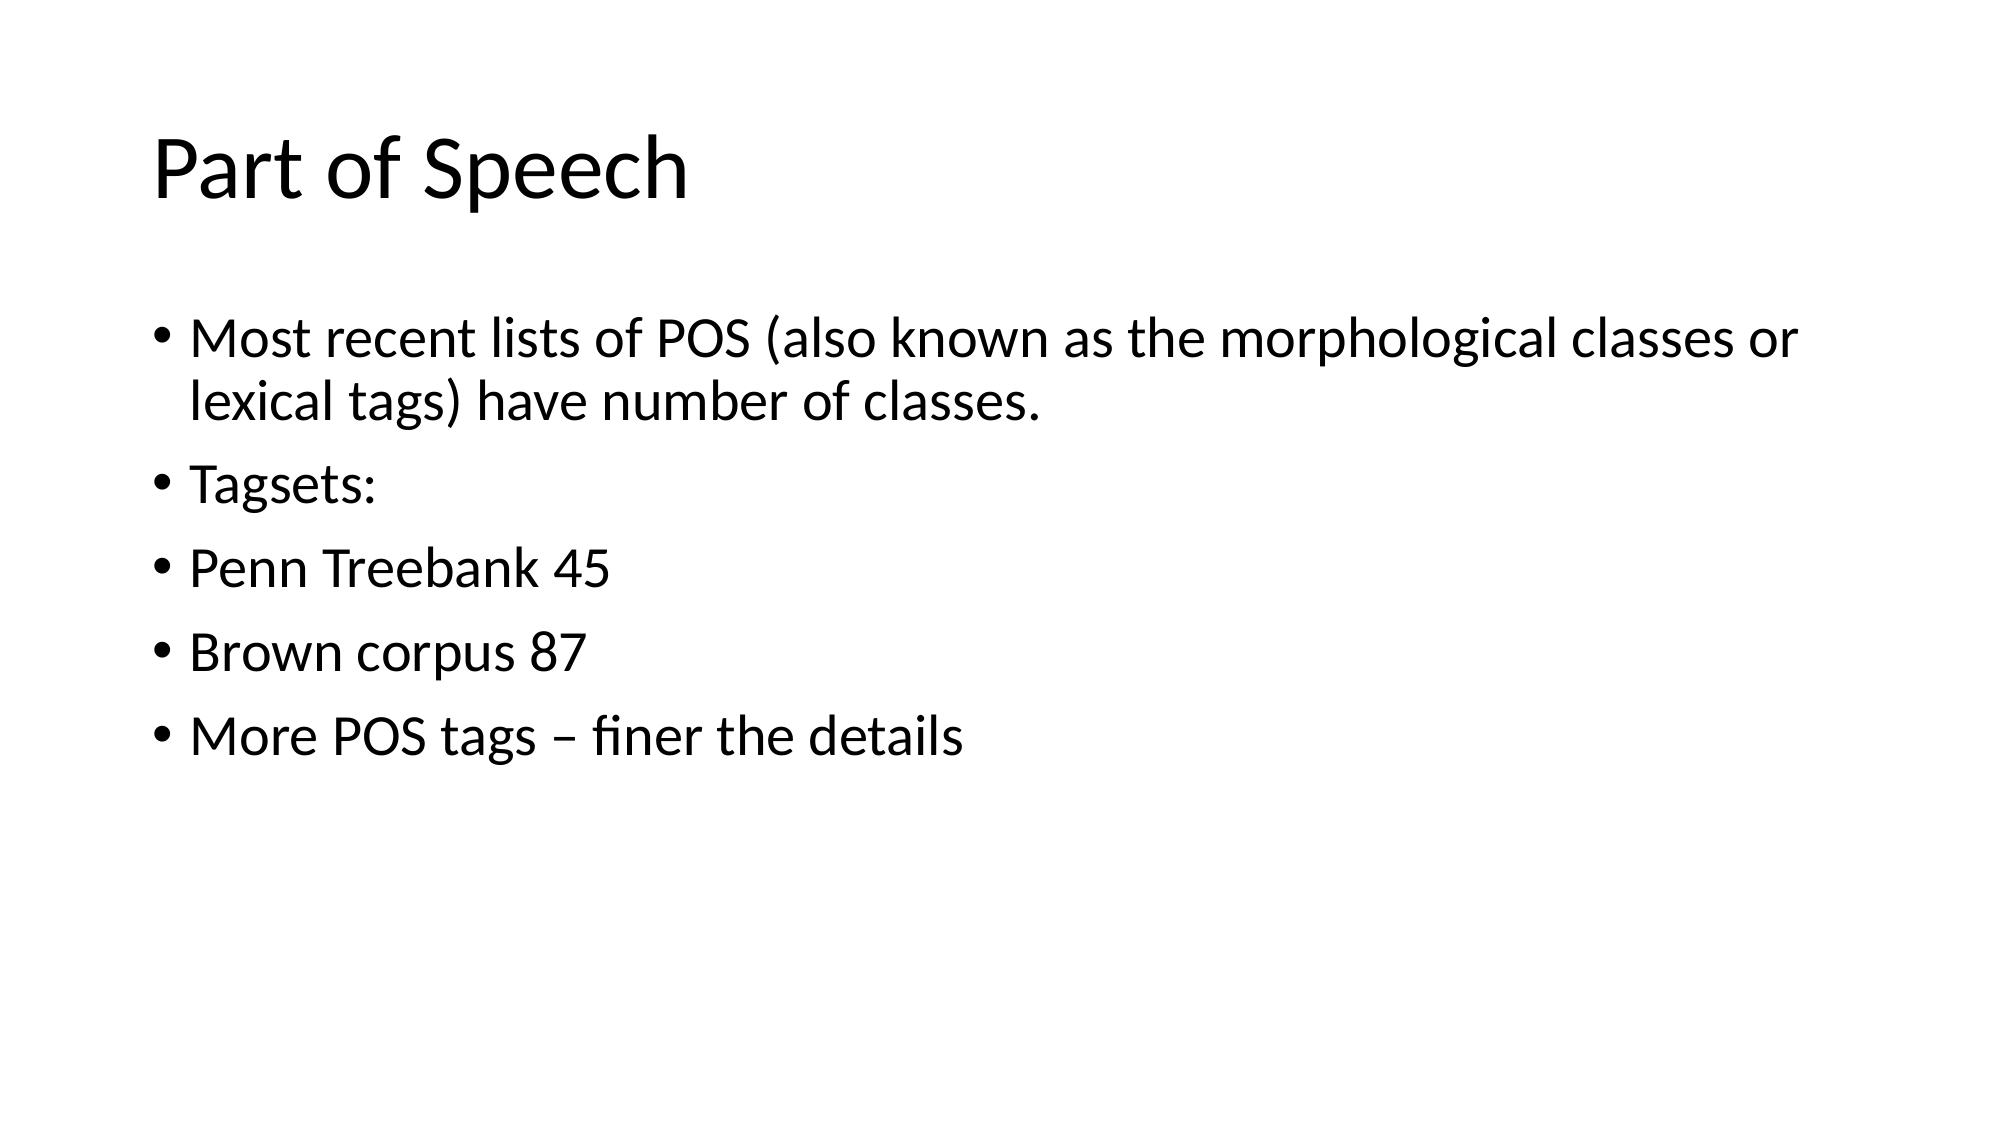

# Part of Speech
Most recent lists of POS (also known as the morphological classes or lexical tags) have number of classes.
Tagsets:
Penn Treebank 45
Brown corpus 87
More POS tags – finer the details